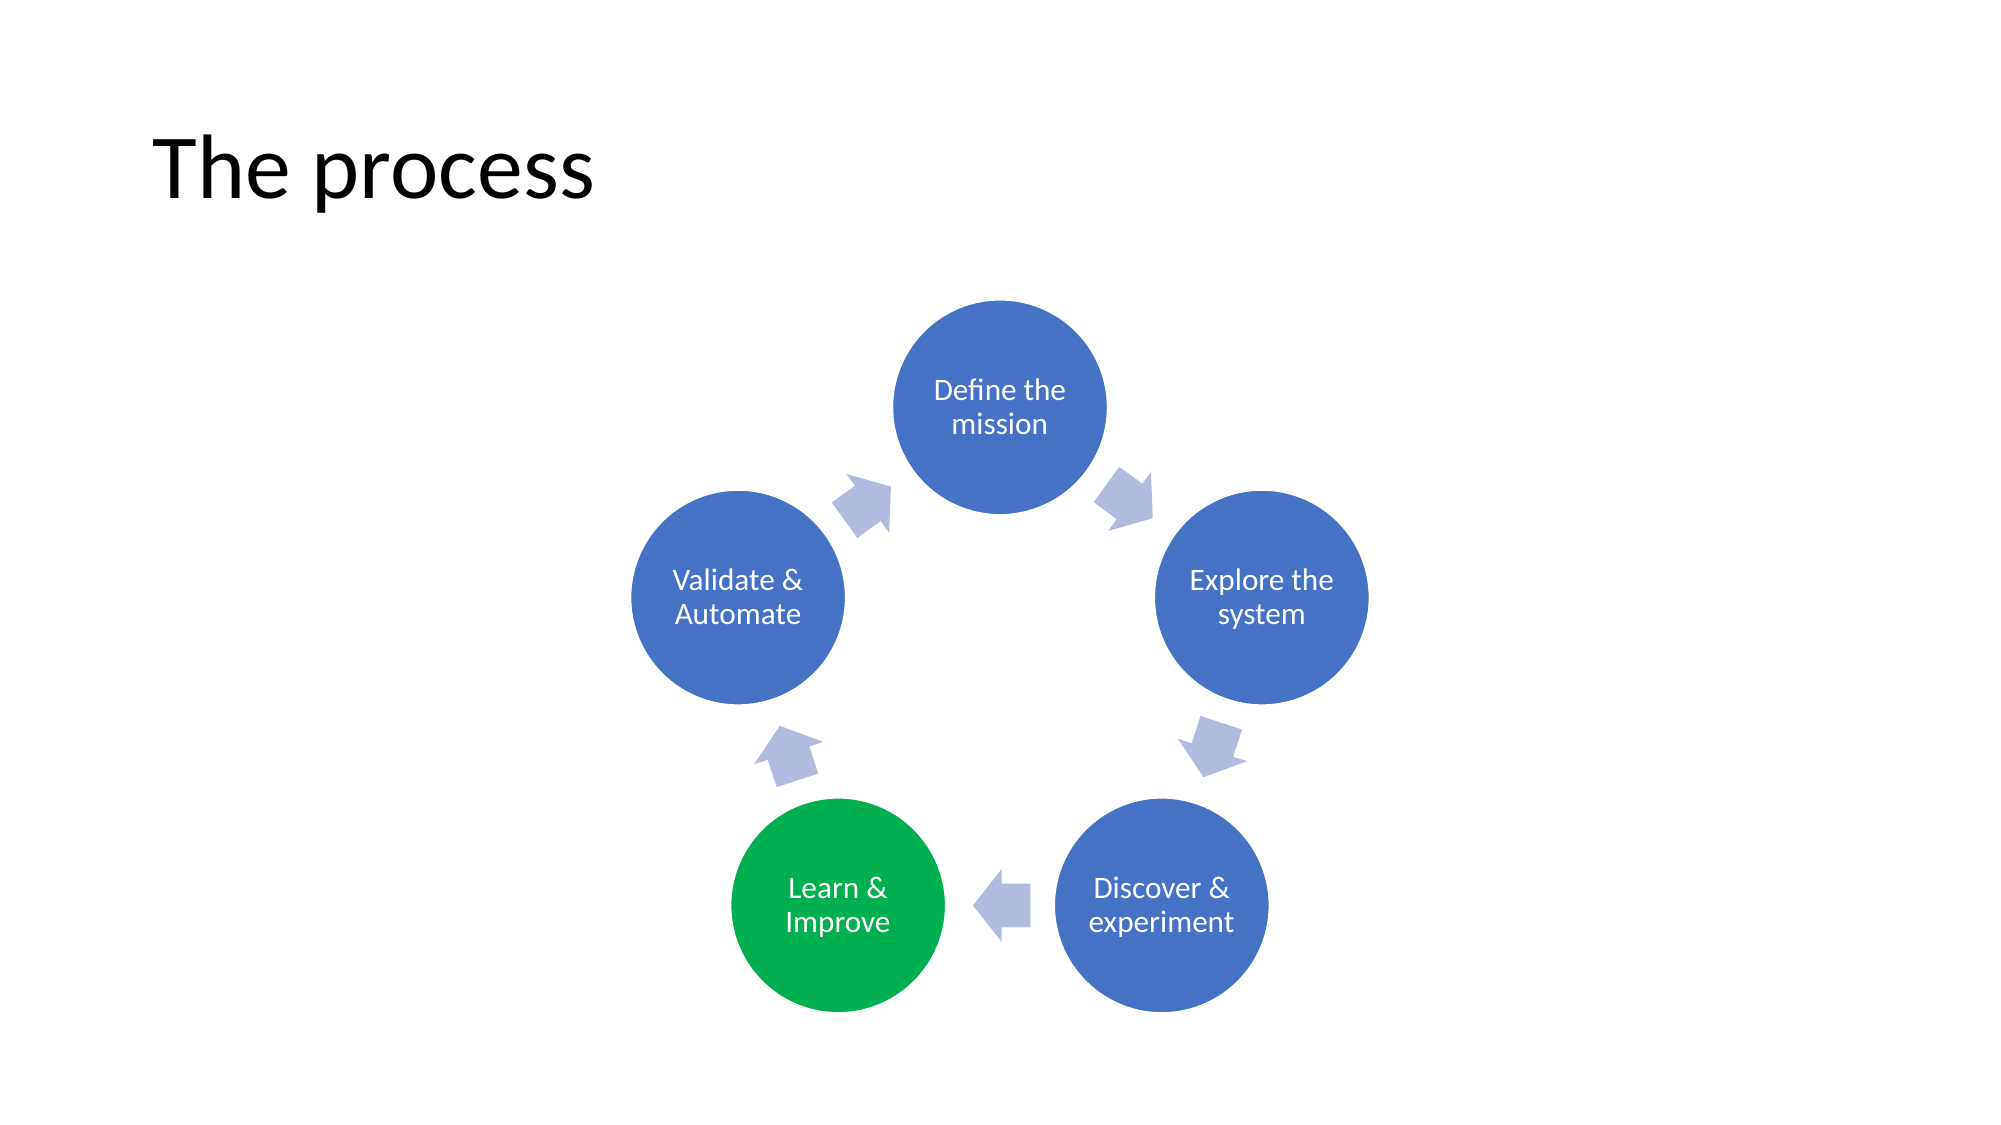

# The process
Define the mission

Explore the system

Discover & experiment

Learn & Improve

Validate & Automate